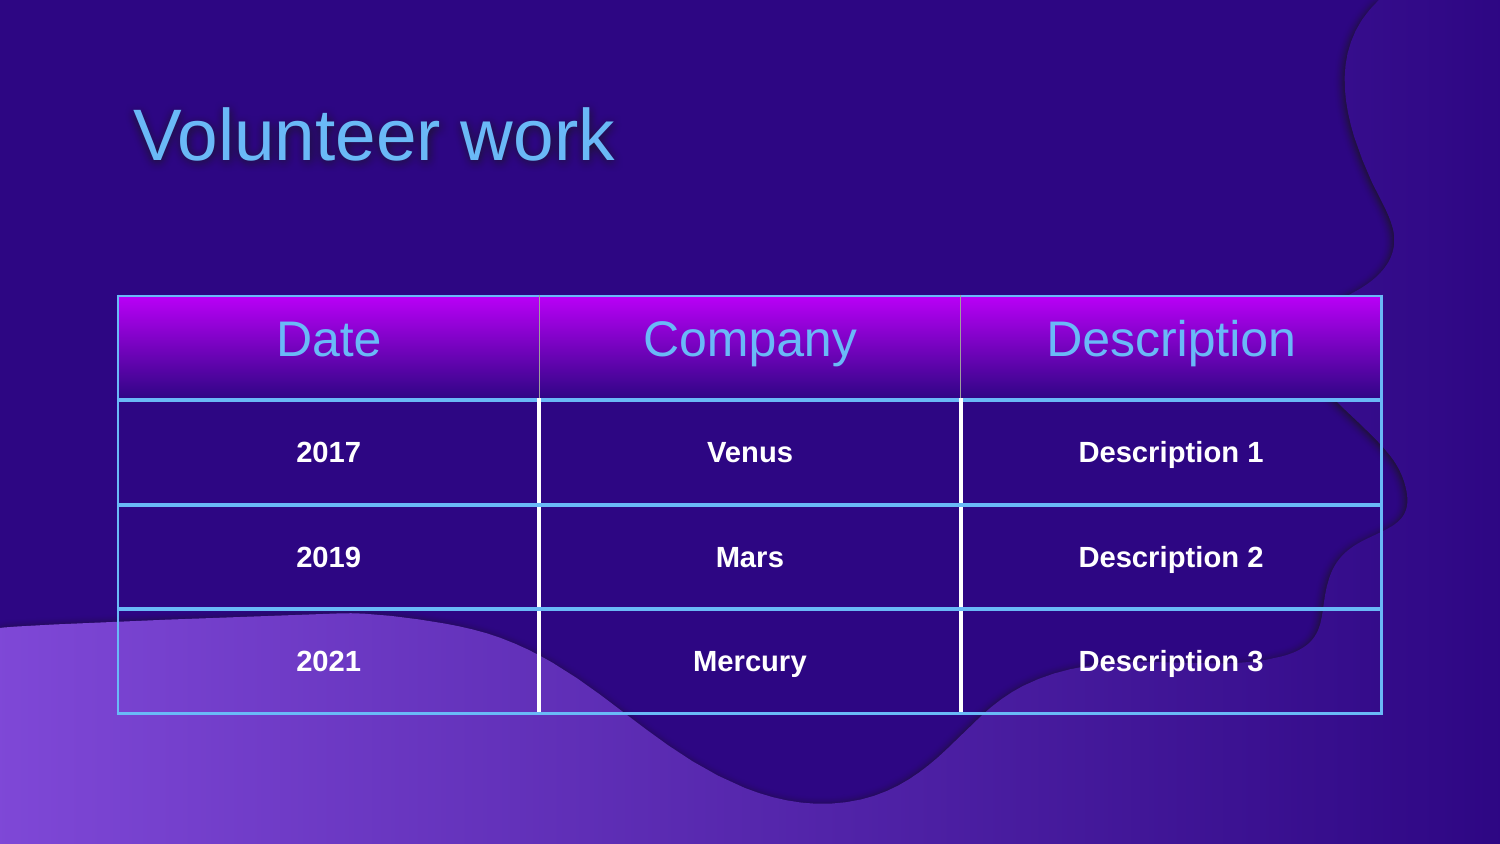

# Volunteer work
| Date | Company | Description |
| --- | --- | --- |
| 2017 | Venus | Description 1 |
| 2019 | Mars | Description 2 |
| 2021 | Mercury | Description 3 |